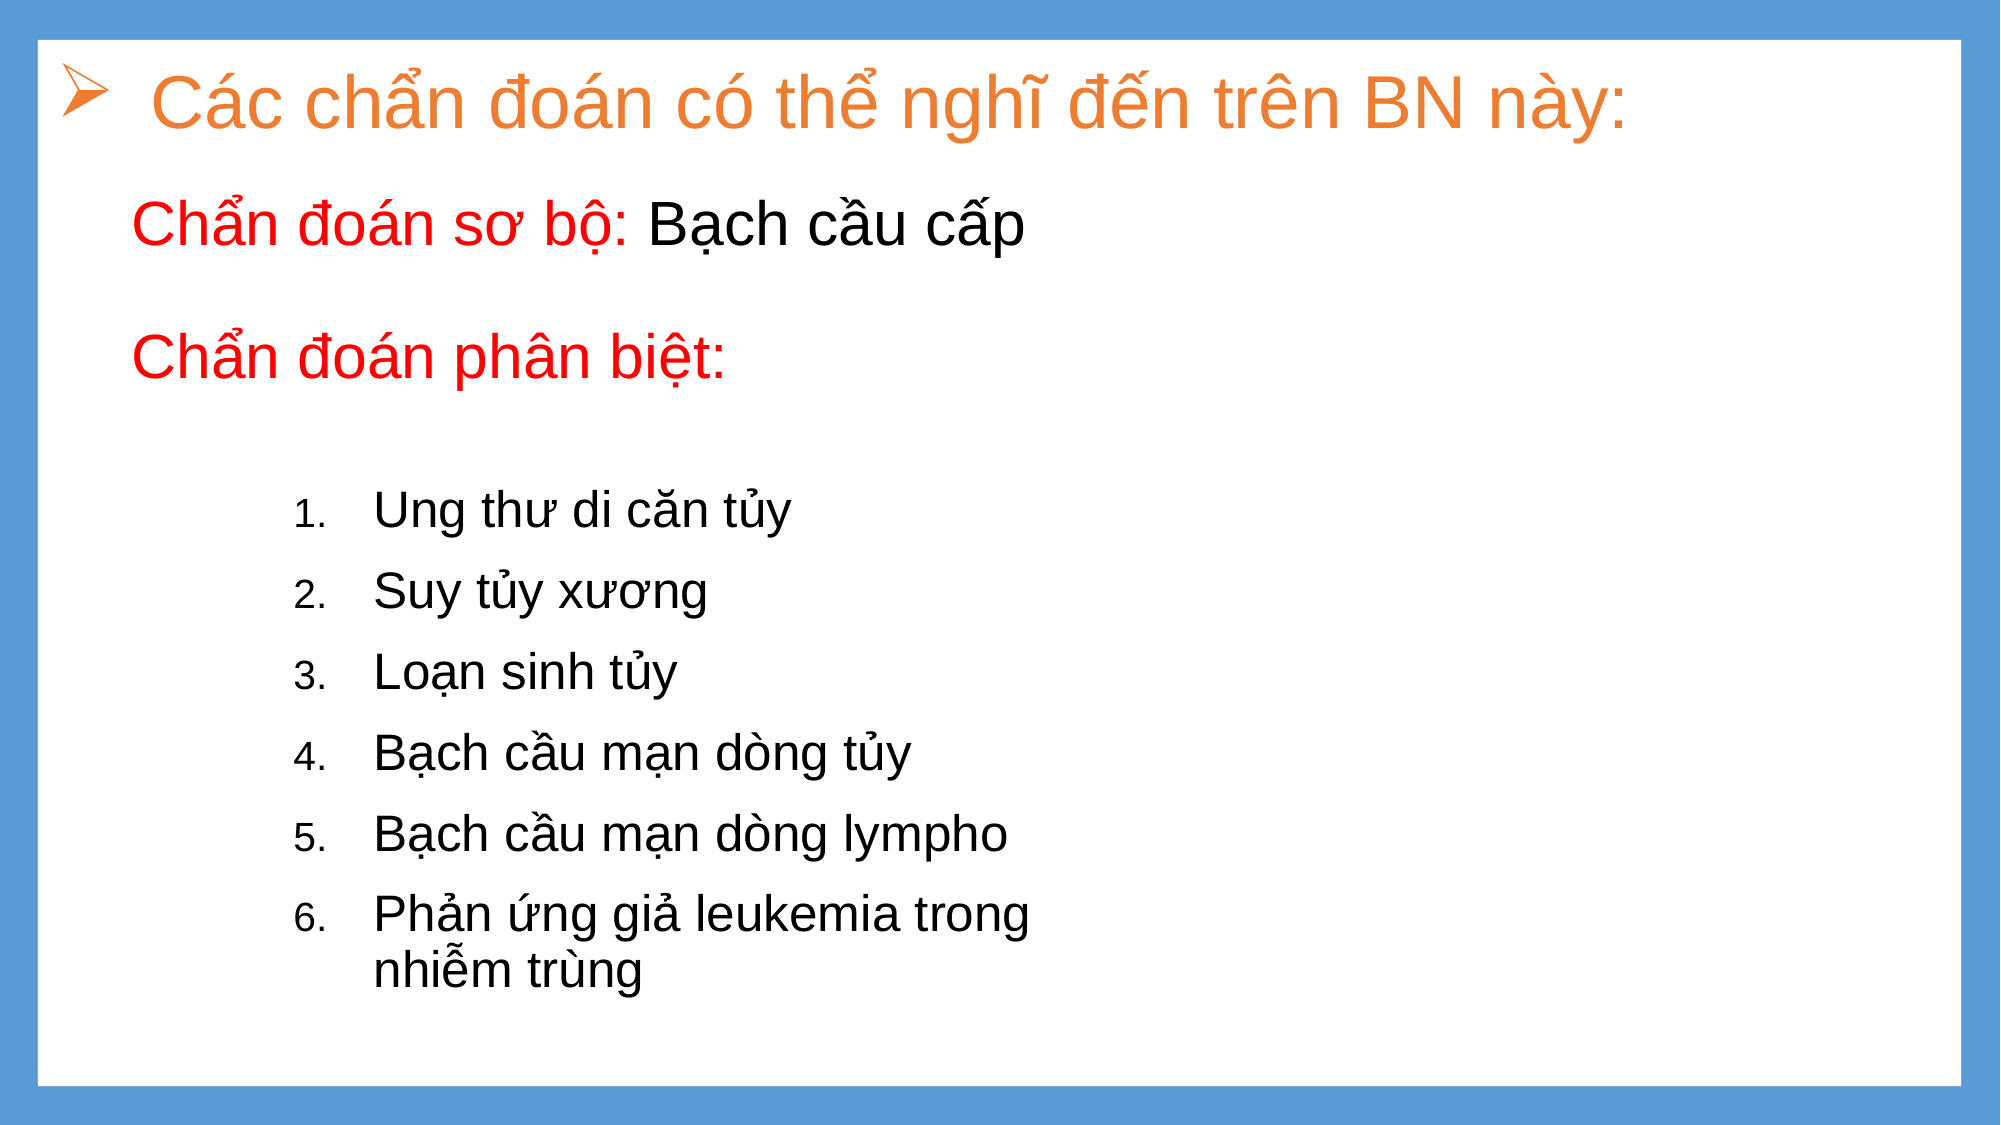

# Các chẩn đoán có thể nghĩ đến trên BN này:

Chẩn đoán sơ bộ: Bạch cầu cấp
Chẩn đoán phân biệt:
Ung thư di căn tủy
Suy tủy xương
Loạn sinh tủy
Bạch cầu mạn dòng tủy
Bạch cầu mạn dòng lympho
Phản ứng giả leukemia trong nhiễm trùng